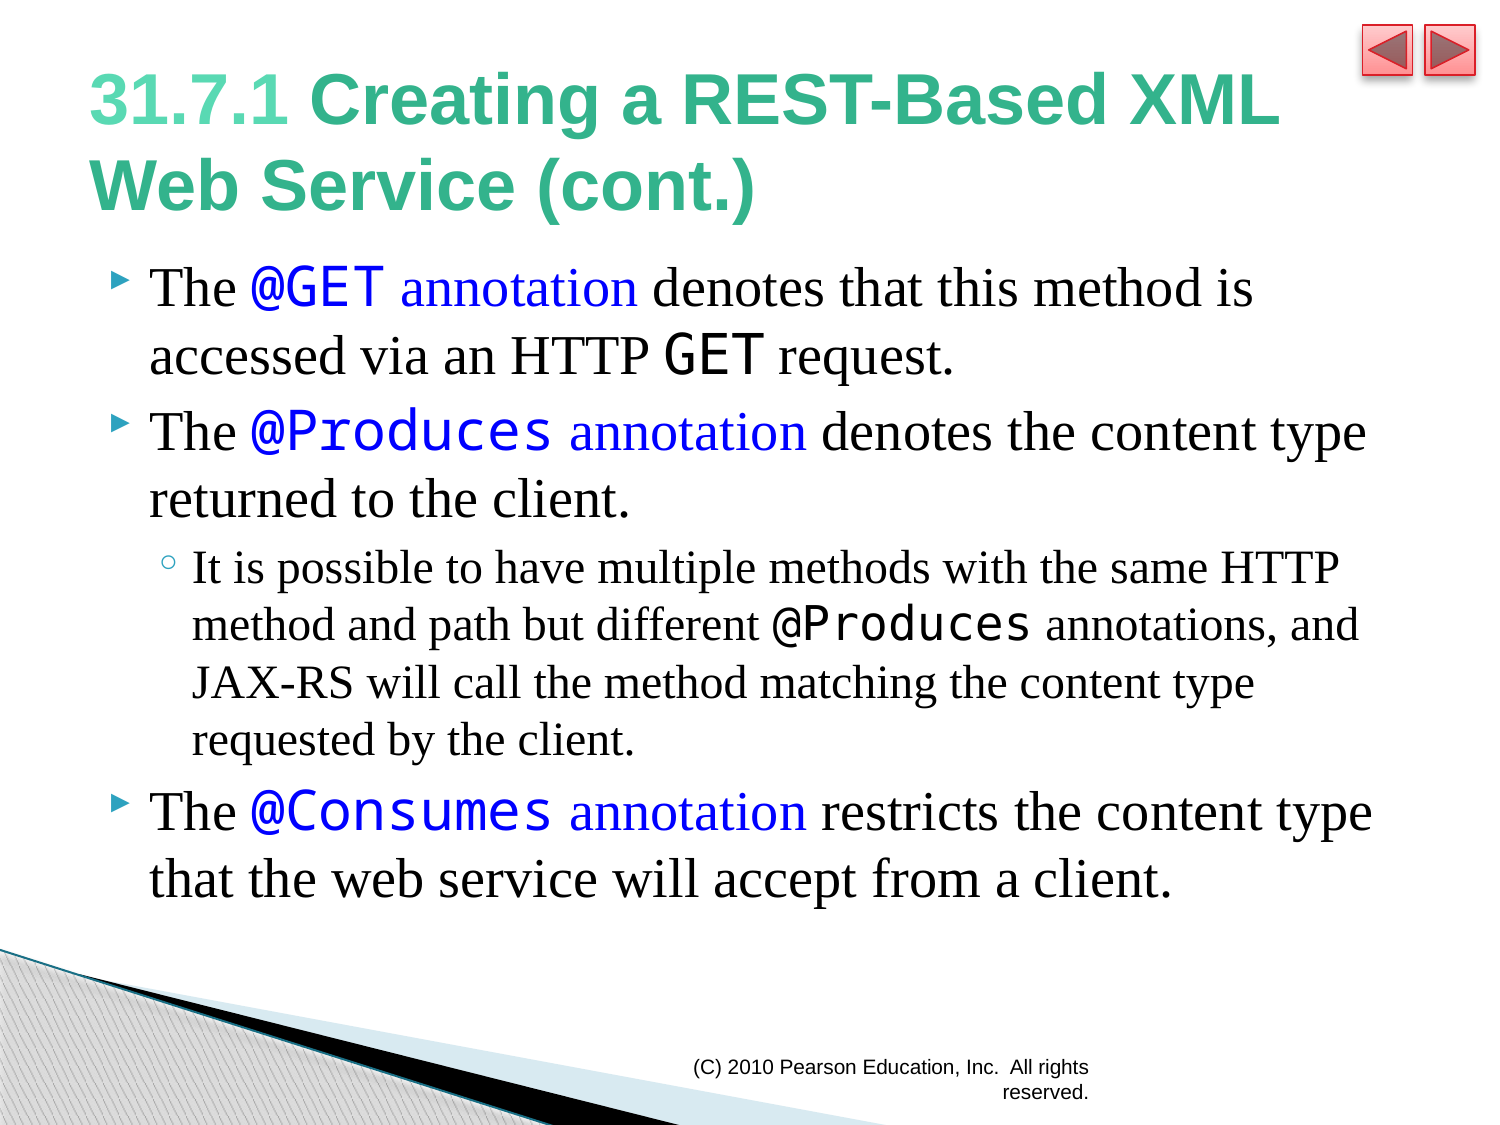

# 31.7.1 Creating a REST-Based XML Web Service (cont.)
The @GET annotation denotes that this method is accessed via an HTTP GET request.
The @Produces annotation denotes the content type returned to the client.
It is possible to have multiple methods with the same HTTP method and path but different @Produces annotations, and JAX-RS will call the method matching the content type requested by the client.
The @Consumes annotation restricts the content type that the web service will accept from a client.
(C) 2010 Pearson Education, Inc.  All rights reserved.